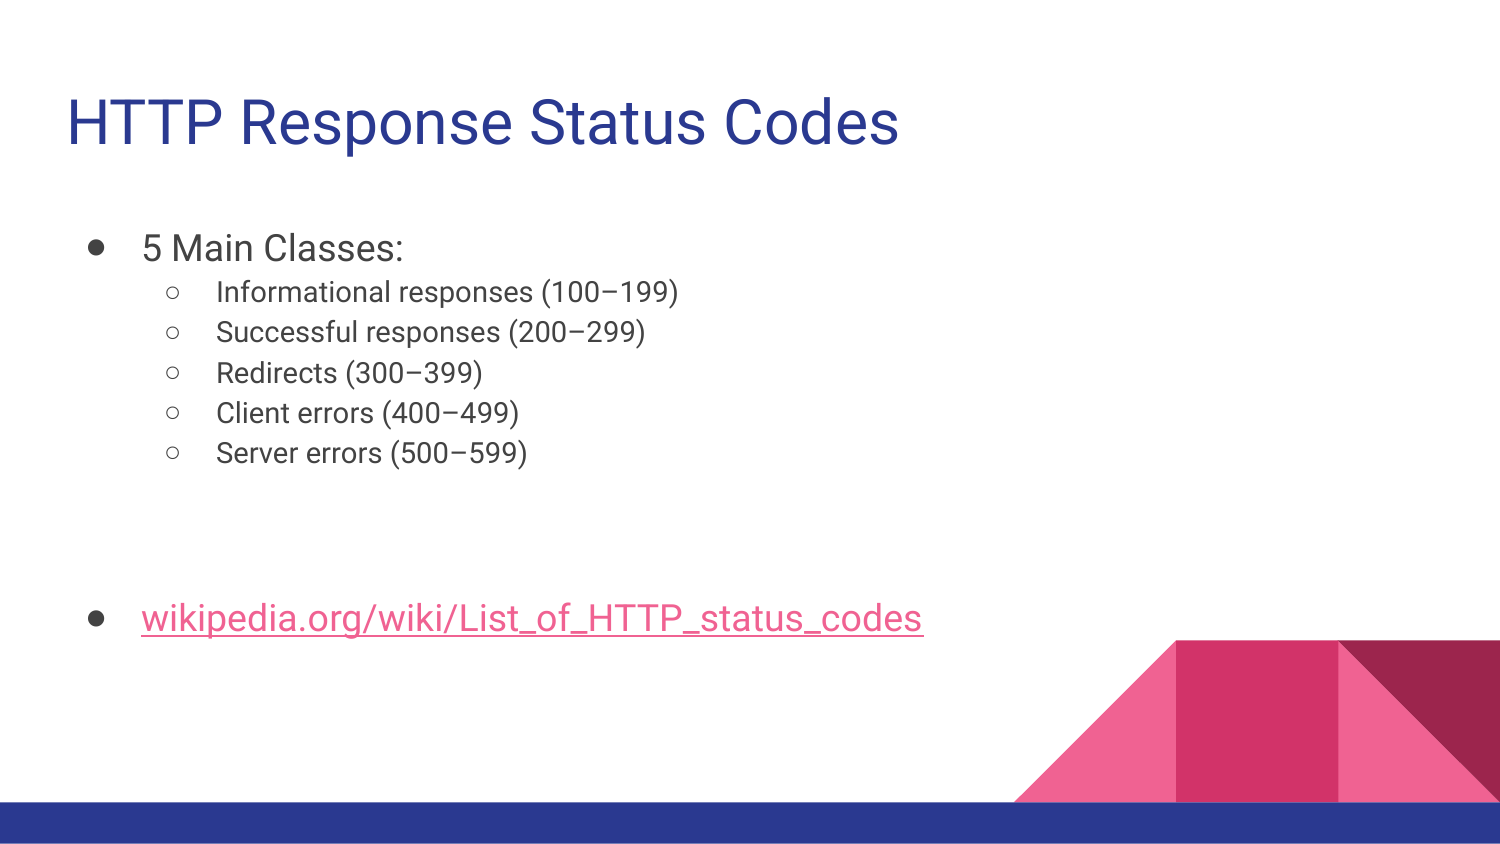

# HTTP Response Status Codes
5 Main Classes:
Informational responses (100–199)
Successful responses (200–299)
Redirects (300–399)
Client errors (400–499)
Server errors (500–599)

wikipedia.org/wiki/List_of_HTTP_status_codes